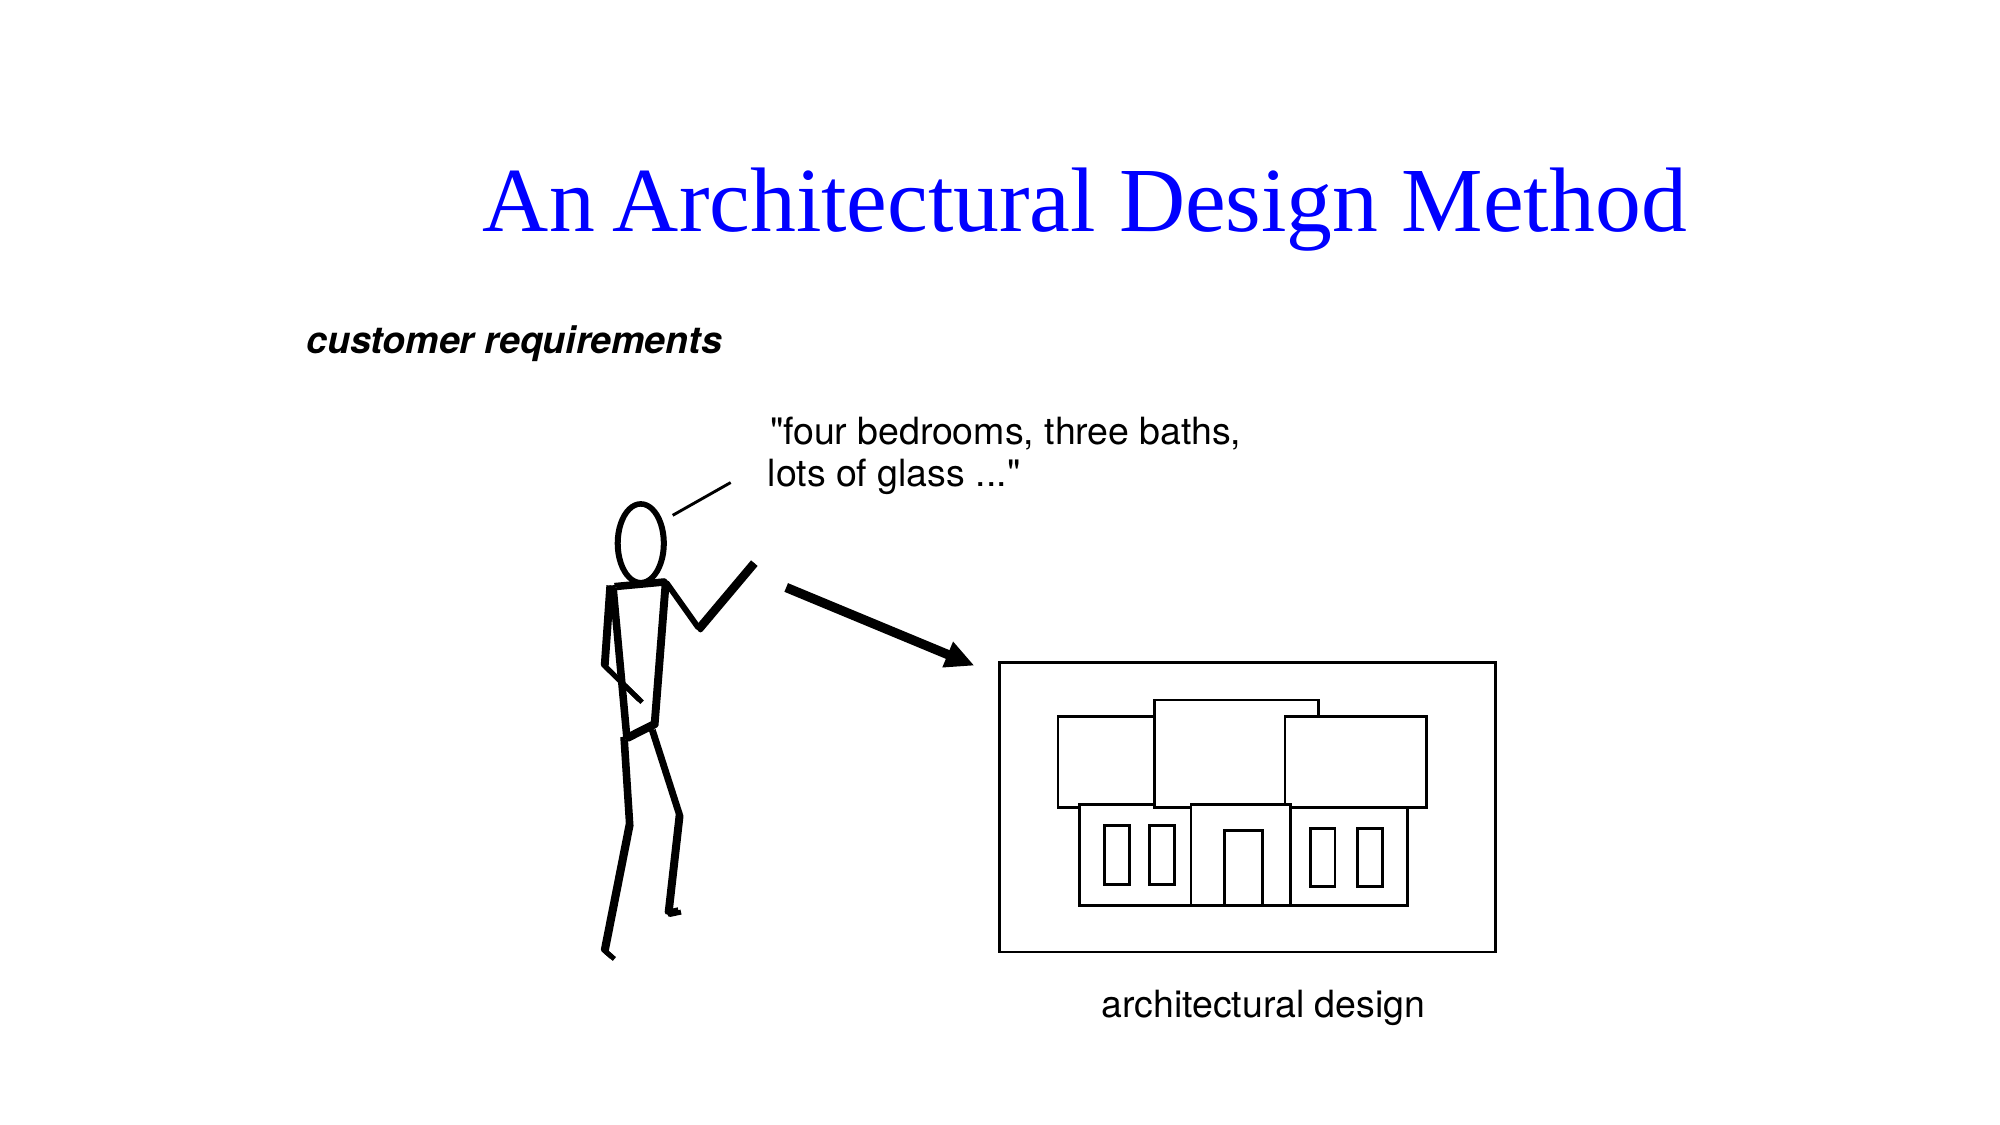

# An Architectural Design Method
customer requirements
"four bedrooms, three baths,
lots of glass ..."

architectural design